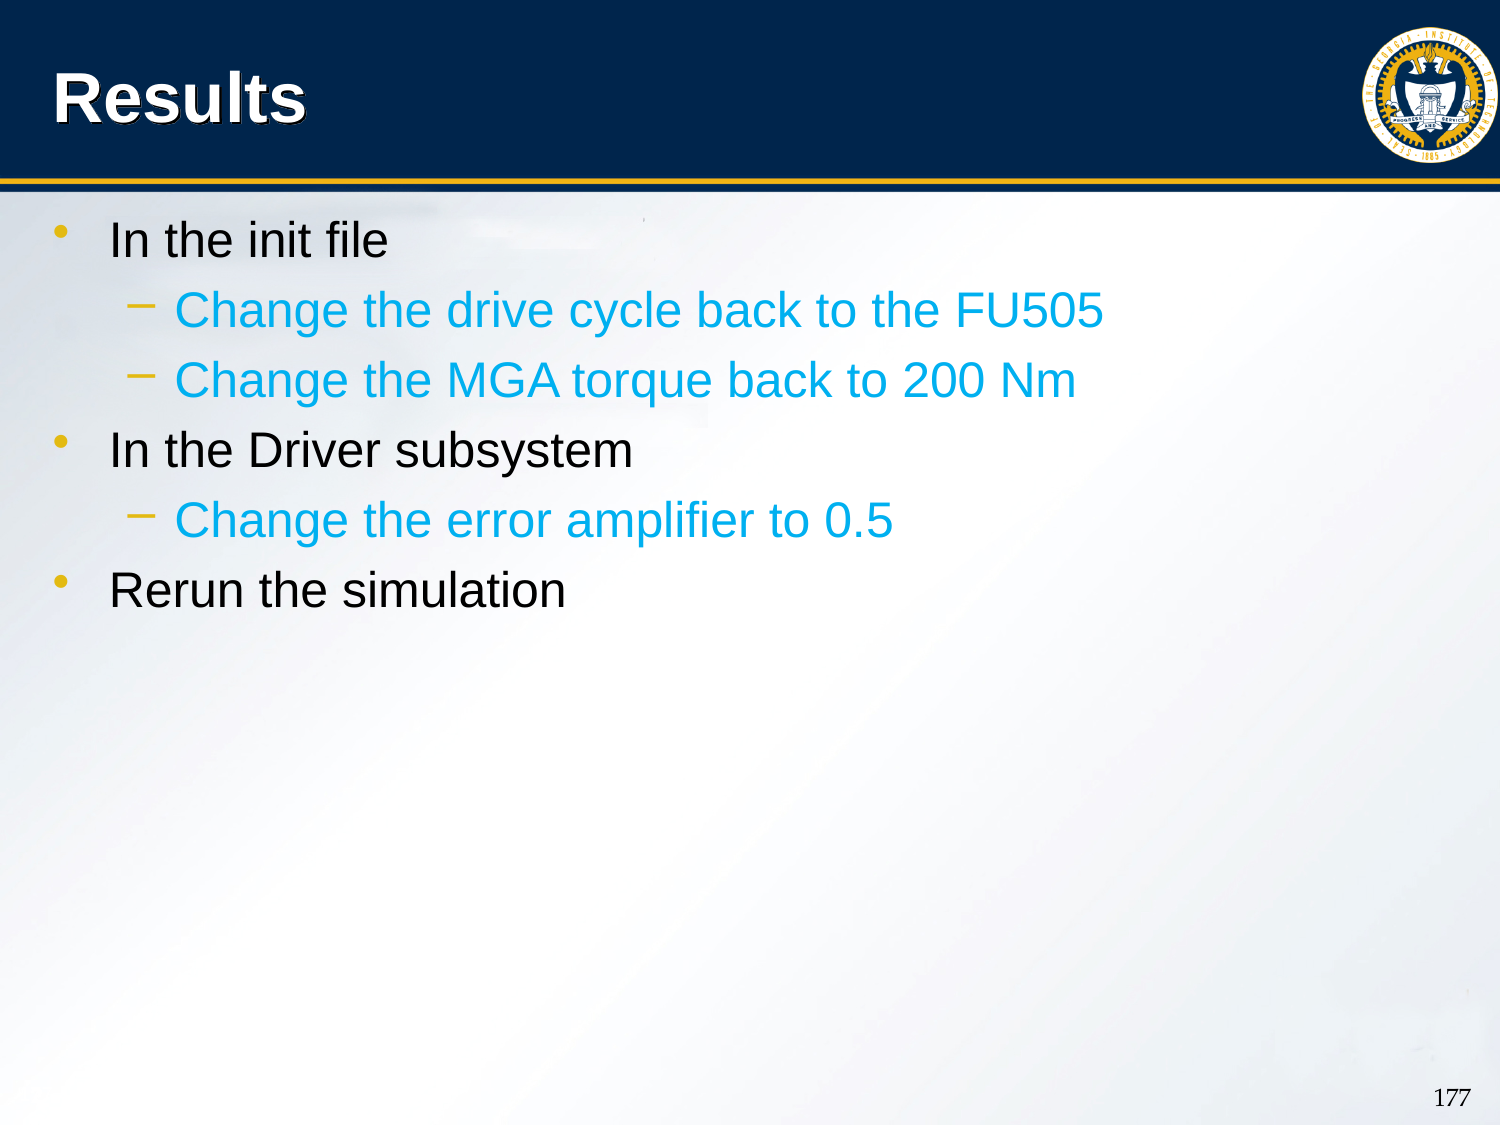

# Results

In the init file
Change the drive cycle back to the FU505
Change the MGA torque back to 200 Nm
In the Driver subsystem
Change the error amplifier to 0.5
Rerun the simulation